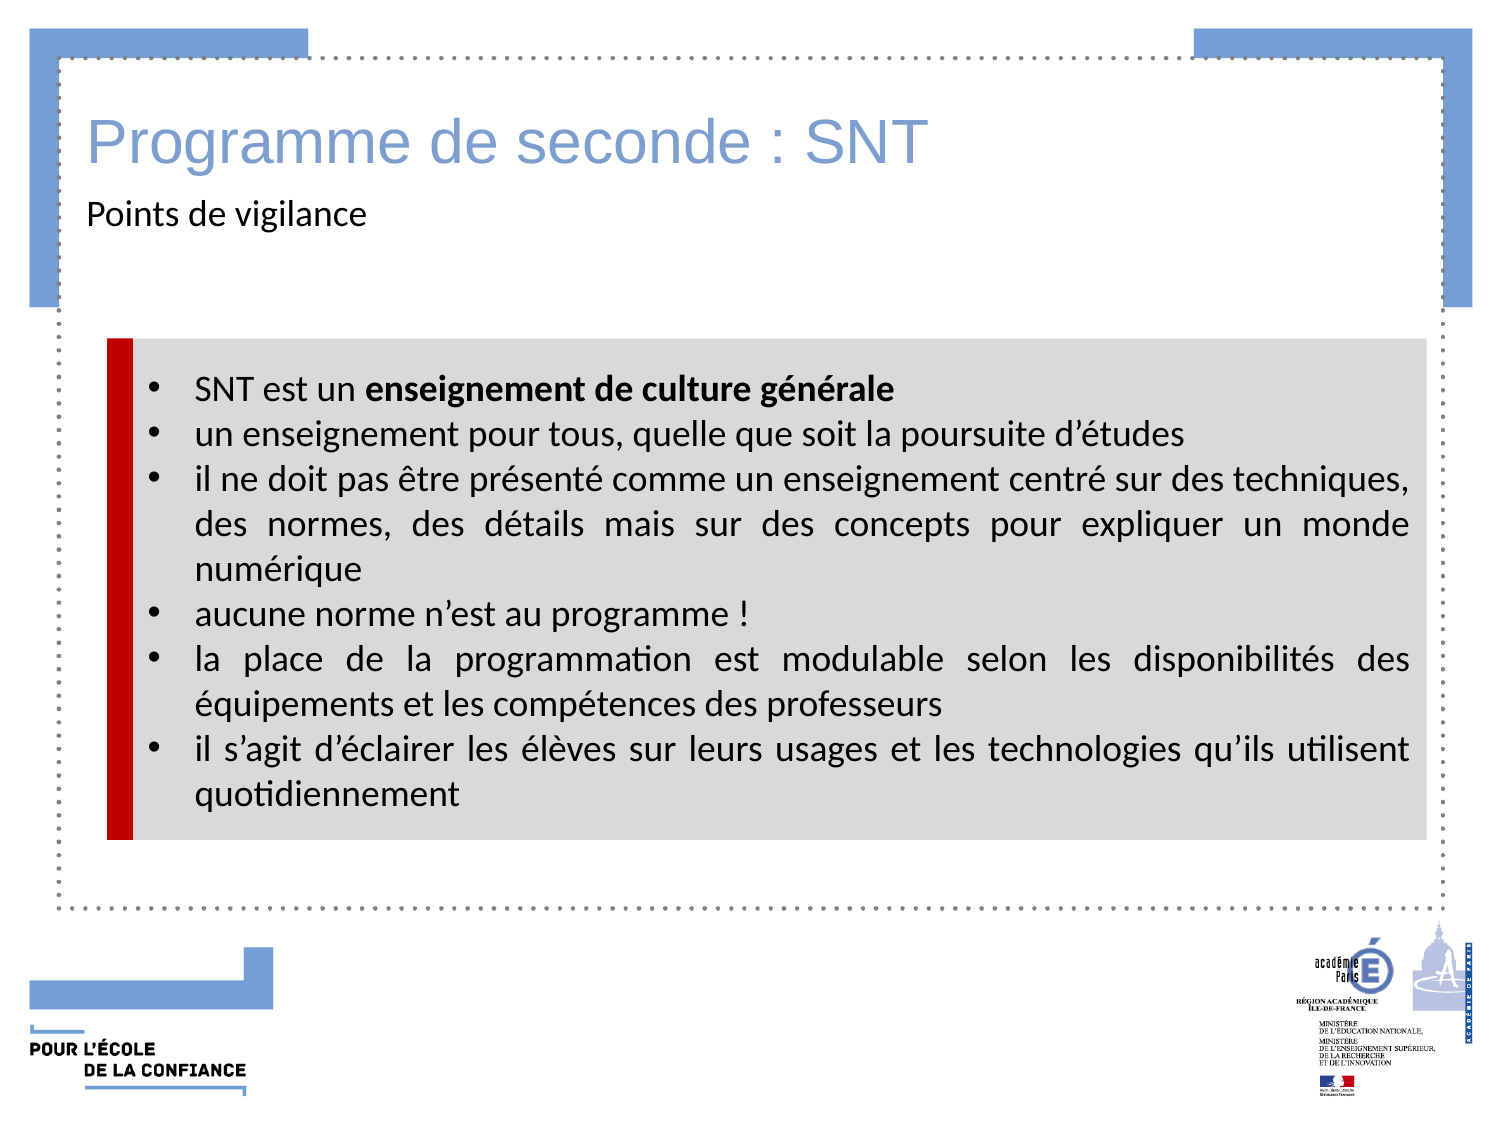

# Programme de seconde : SNT
Points de vigilance

SNT est un enseignement de culture générale
un enseignement pour tous, quelle que soit la poursuite d’études
il ne doit pas être présenté comme un enseignement centré sur des techniques, des normes, des détails mais sur des concepts pour expliquer un monde numérique
aucune norme n’est au programme !
la place de la programmation est modulable selon les disponibilités des équipements et les compétences des professeurs
il s’agit d’éclairer les élèves sur leurs usages et les technologies qu’ils utilisent quotidiennement